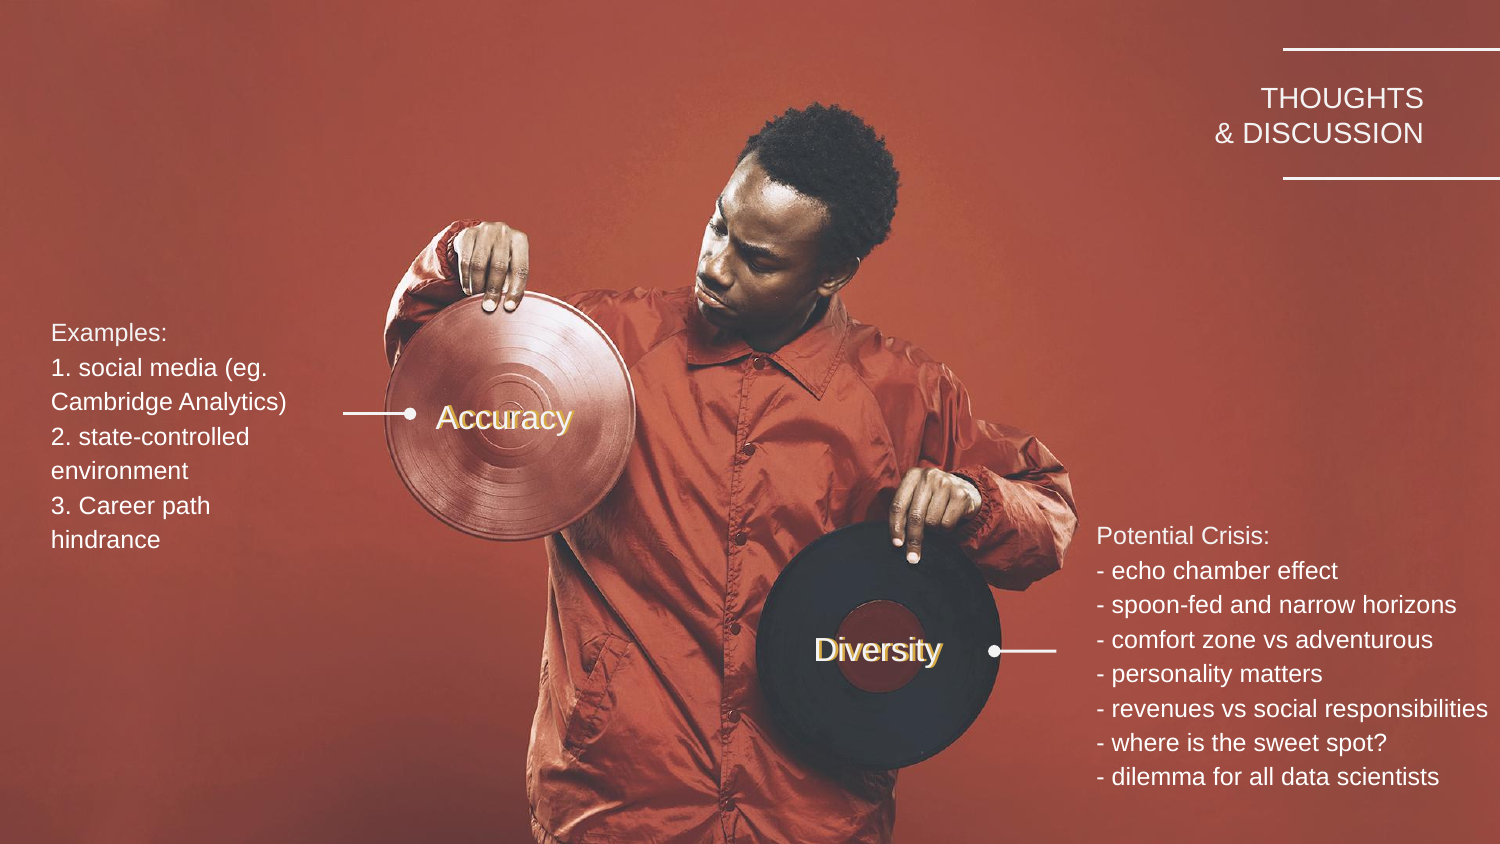

# THOUGHTS & DISCUSSION
Examples:
1. social media (eg. Cambridge Analytics)
2. state-controlled environment
3. Career path hindrance
Accuracy
Accuracy
Potential Crisis:
- echo chamber effect
- spoon-fed and narrow horizons
- comfort zone vs adventurous
- personality matters
- revenues vs social responsibilities
- where is the sweet spot?
- dilemma for all data scientists

Diversity
Diversity